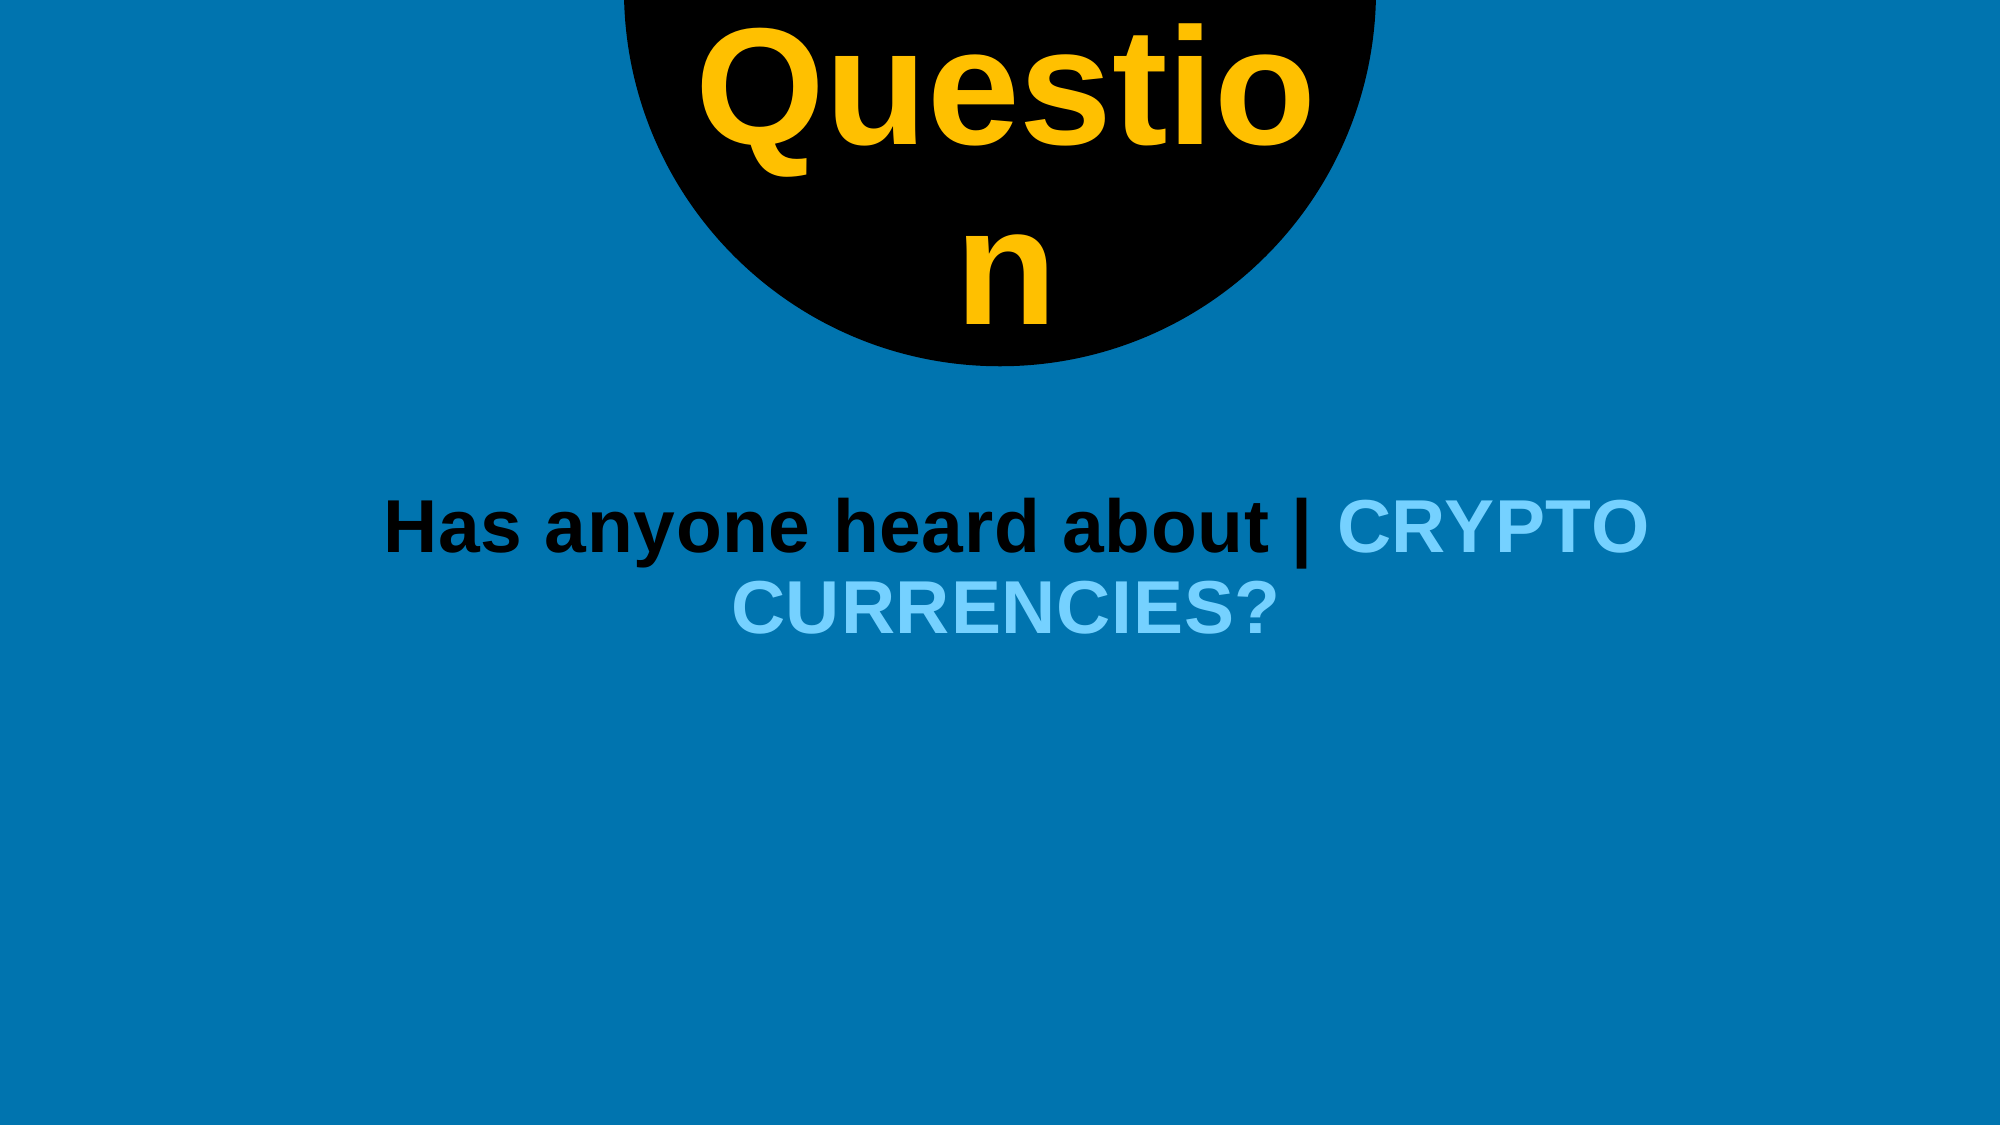

Question
# Has anyone heard about | CRYPTO CURRENCIES?